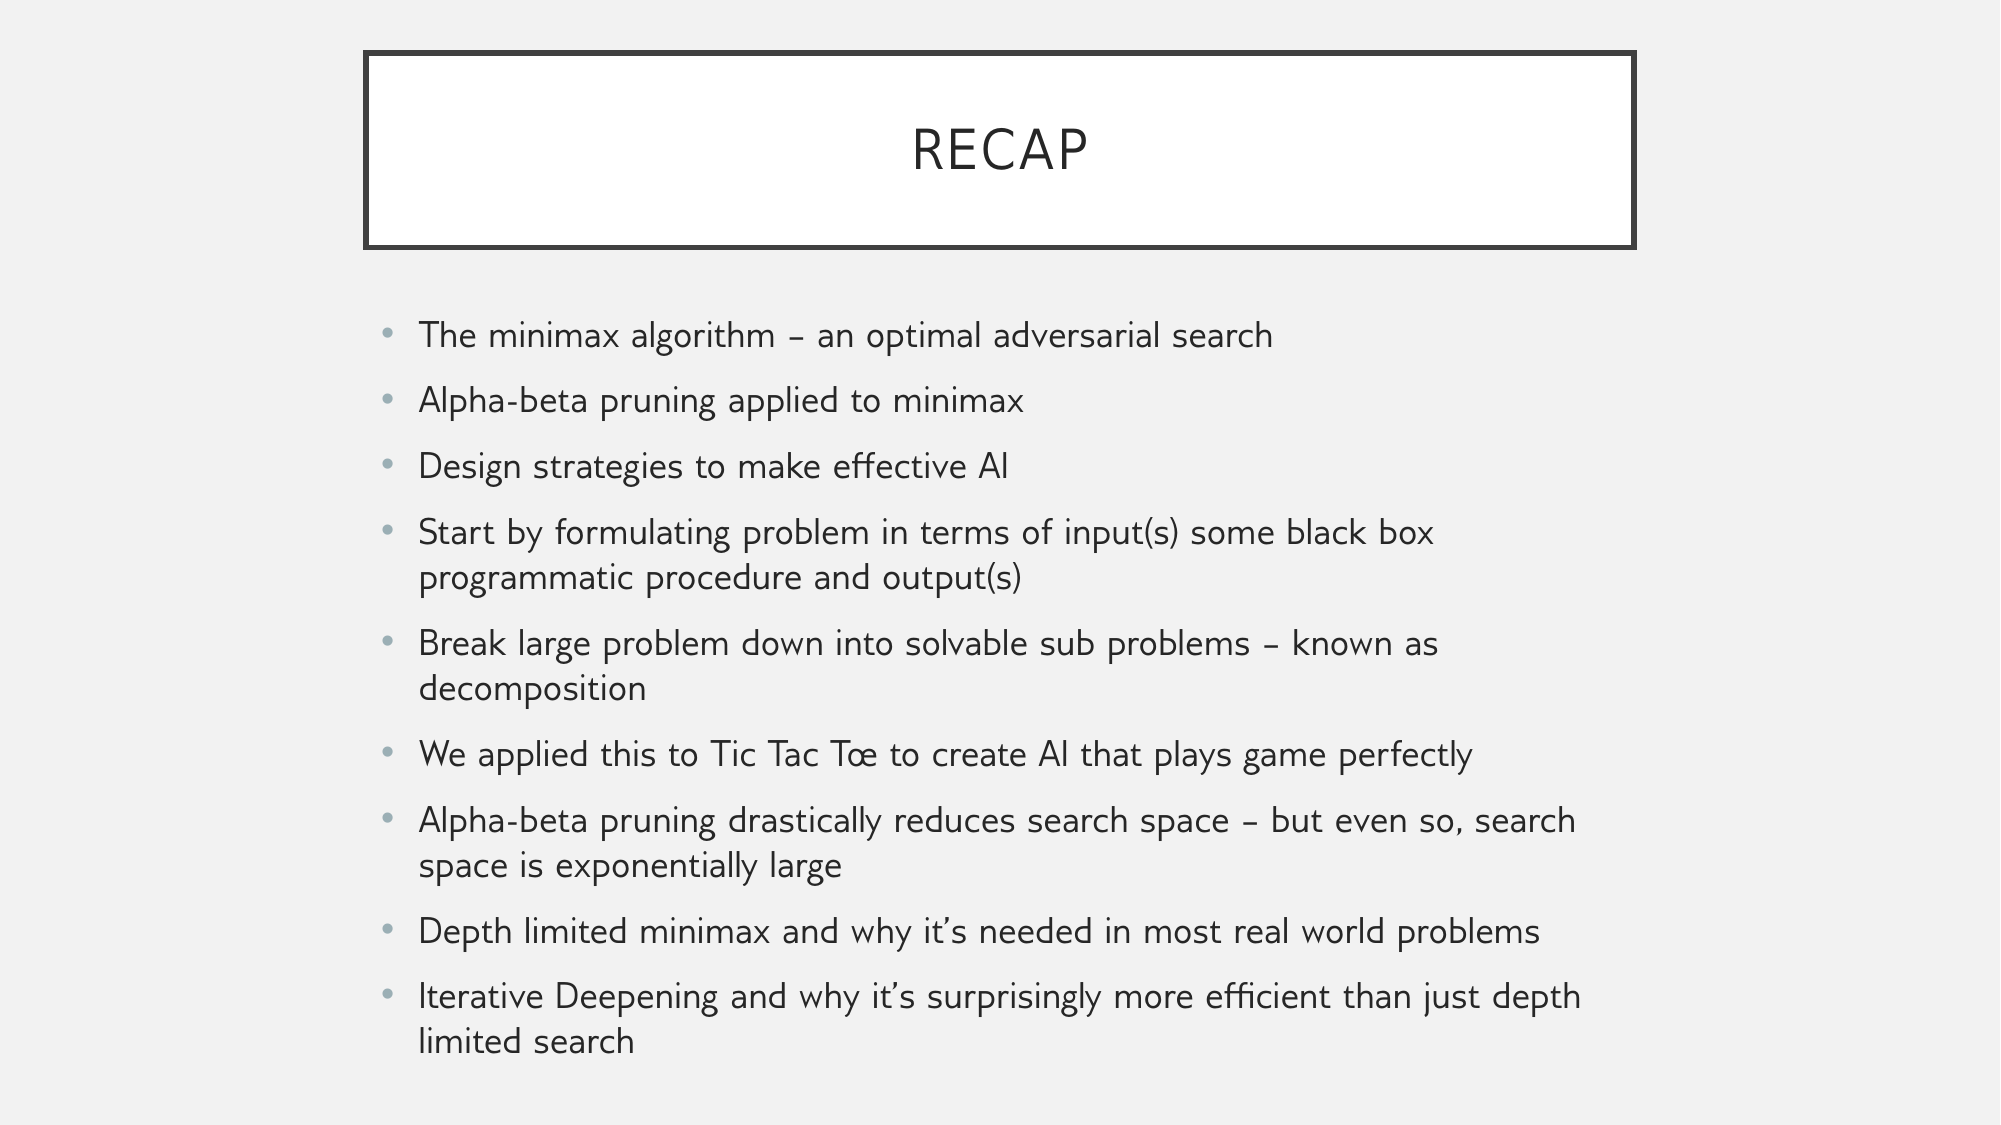

# Recap
The minimax algorithm – an optimal adversarial search
Alpha-beta pruning applied to minimax
Design strategies to make effective AI
Start by formulating problem in terms of input(s) some black box programmatic procedure and output(s)
Break large problem down into solvable sub problems – known as decomposition
We applied this to Tic Tac Toe to create AI that plays game perfectly
Alpha-beta pruning drastically reduces search space – but even so, search space is exponentially large
Depth limited minimax and why it’s needed in most real world problems
Iterative Deepening and why it’s surprisingly more efficient than just depth limited search